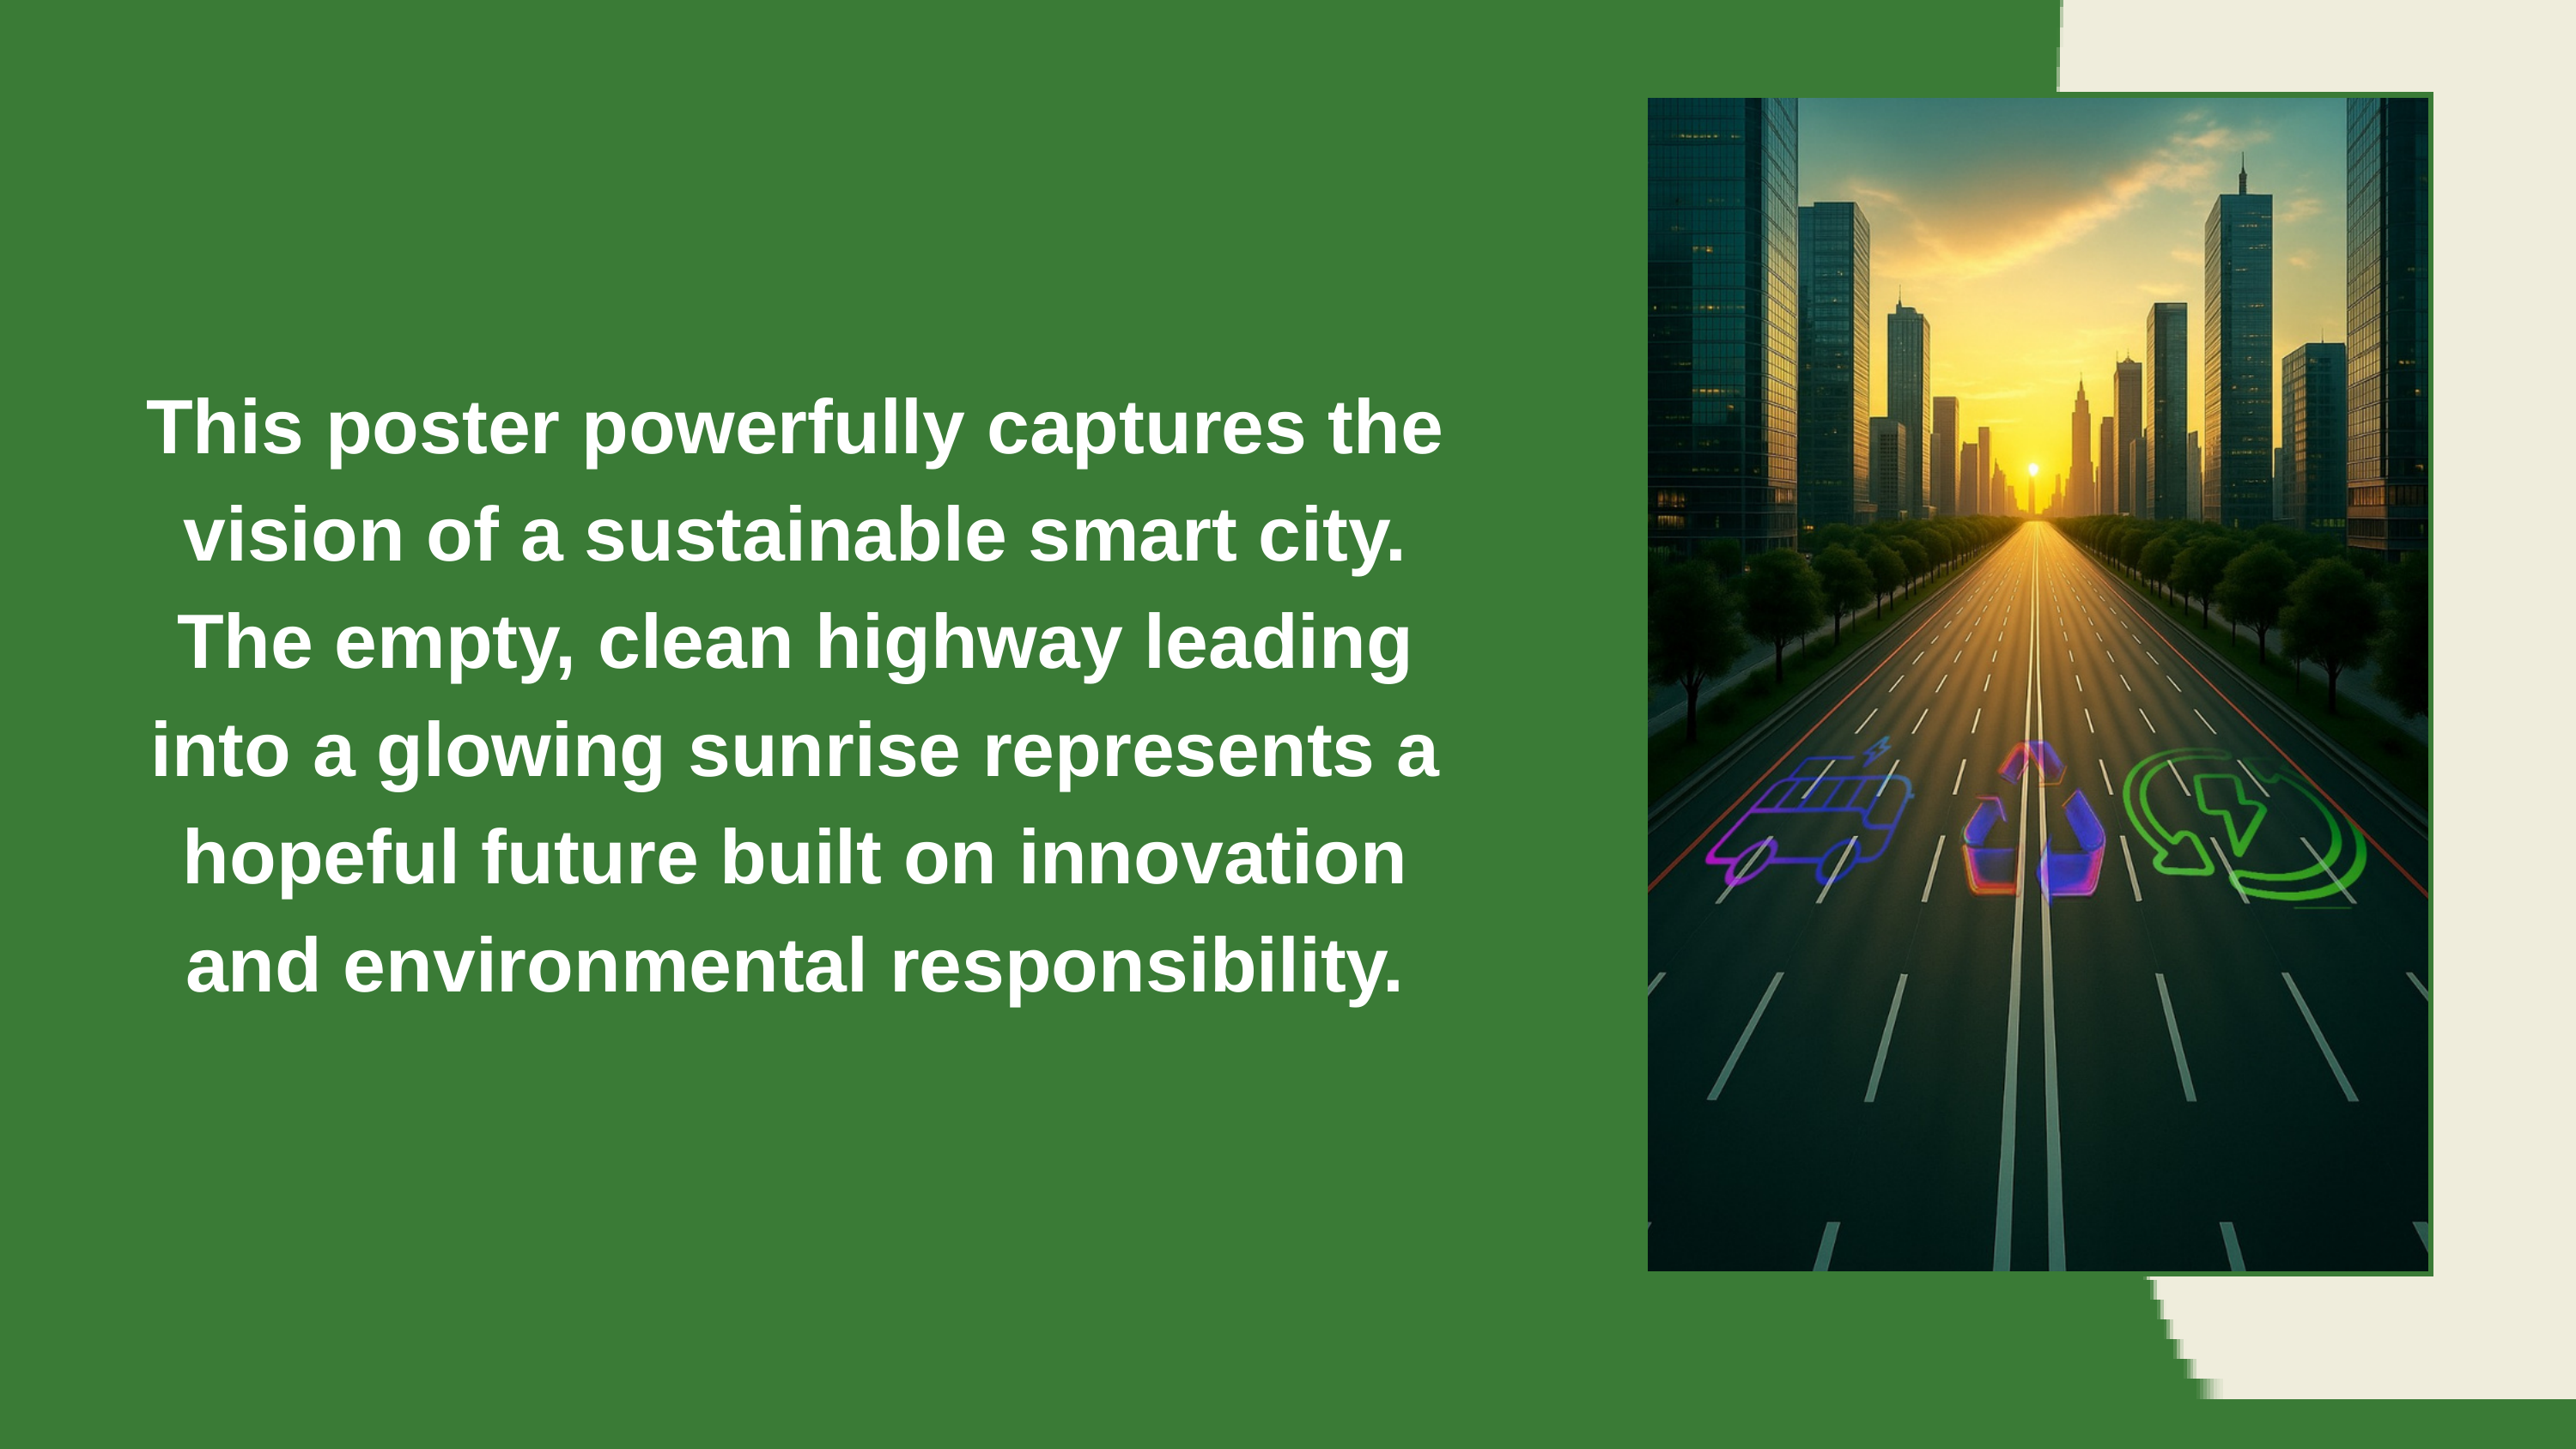

This poster powerfully captures the vision of a sustainable smart city. The empty, clean highway leading into a glowing sunrise represents a hopeful future built on innovation and environmental responsibility.